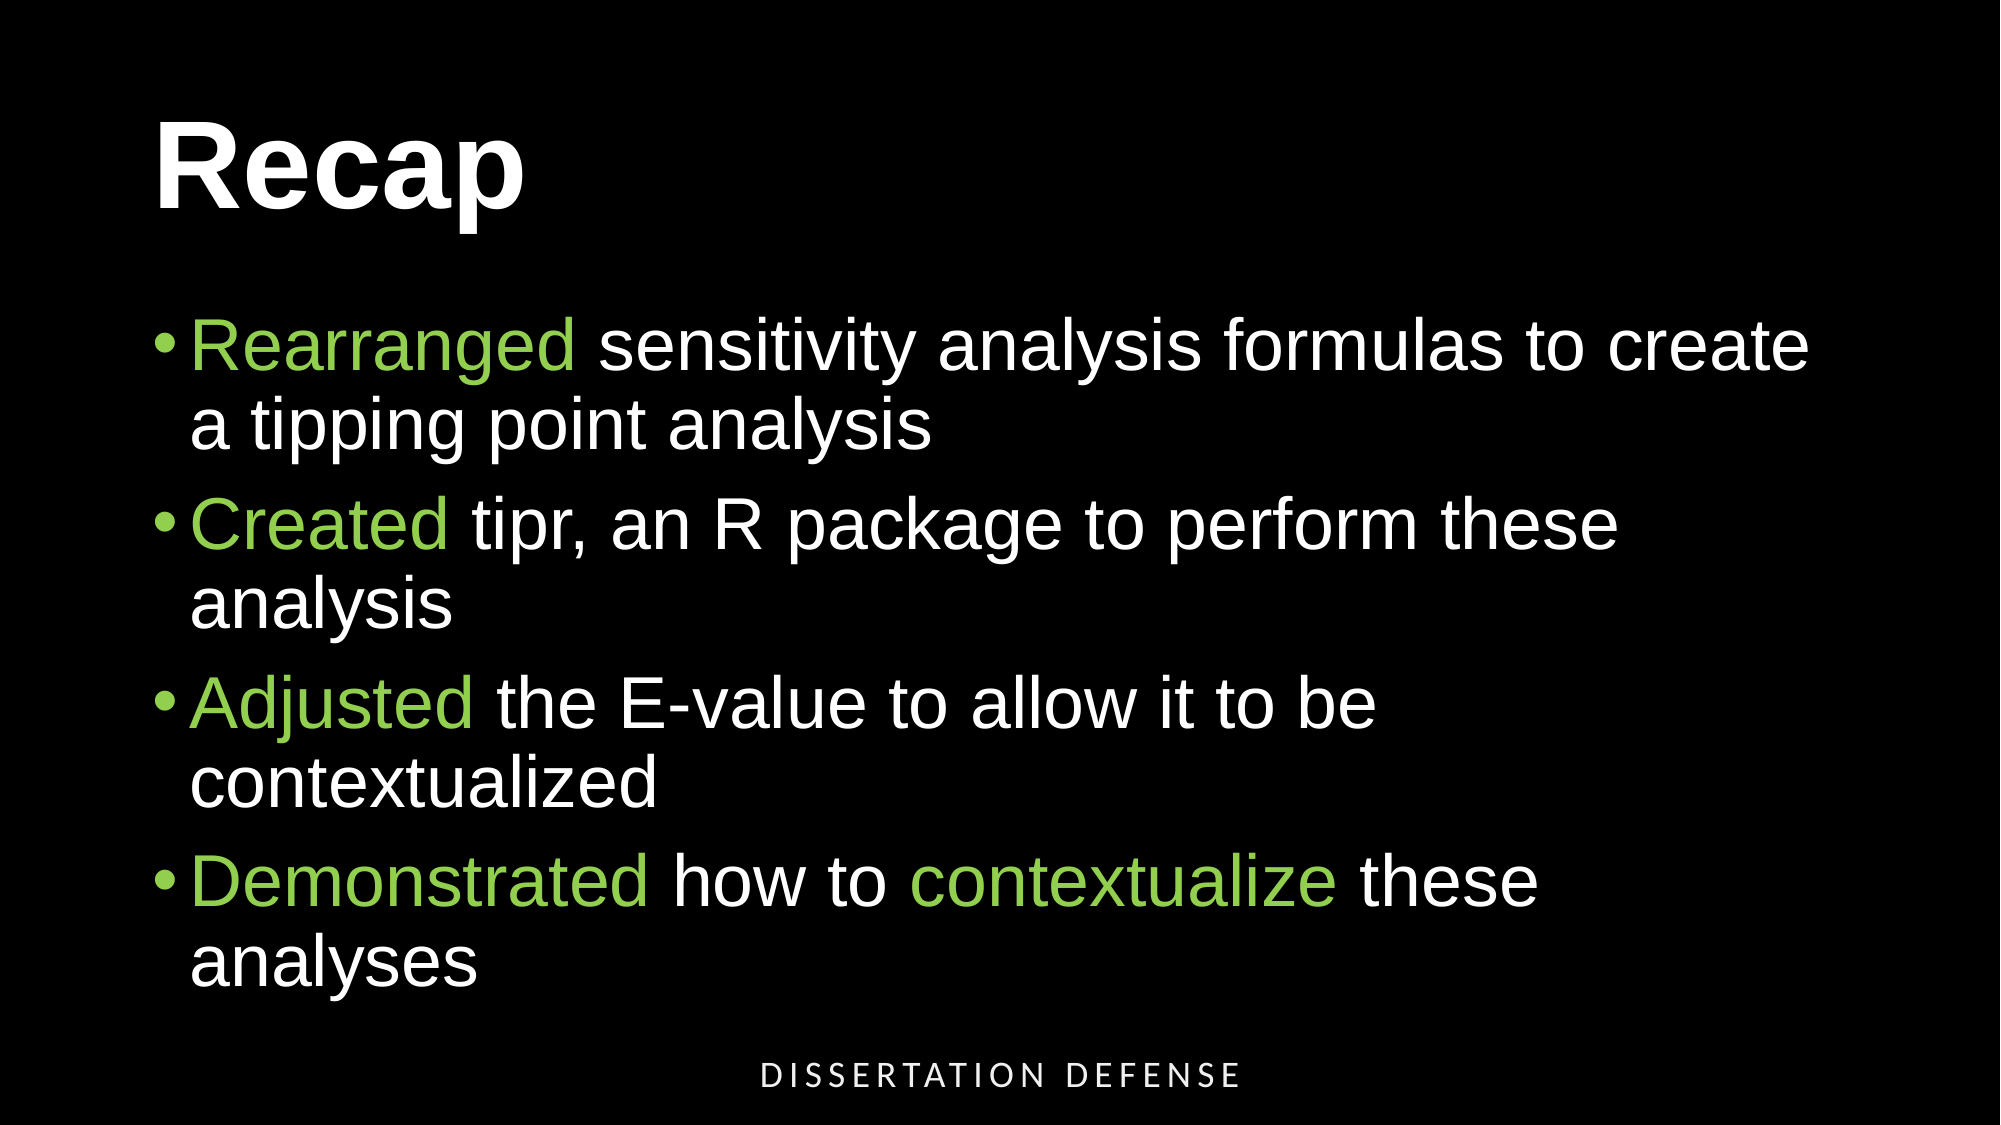

# Recap
Rearranged sensitivity analysis formulas to create a tipping point analysis
Created tipr, an R package to perform these analysis
Adjusted the E-value to allow it to be contextualized
Demonstrated how to contextualize these analyses